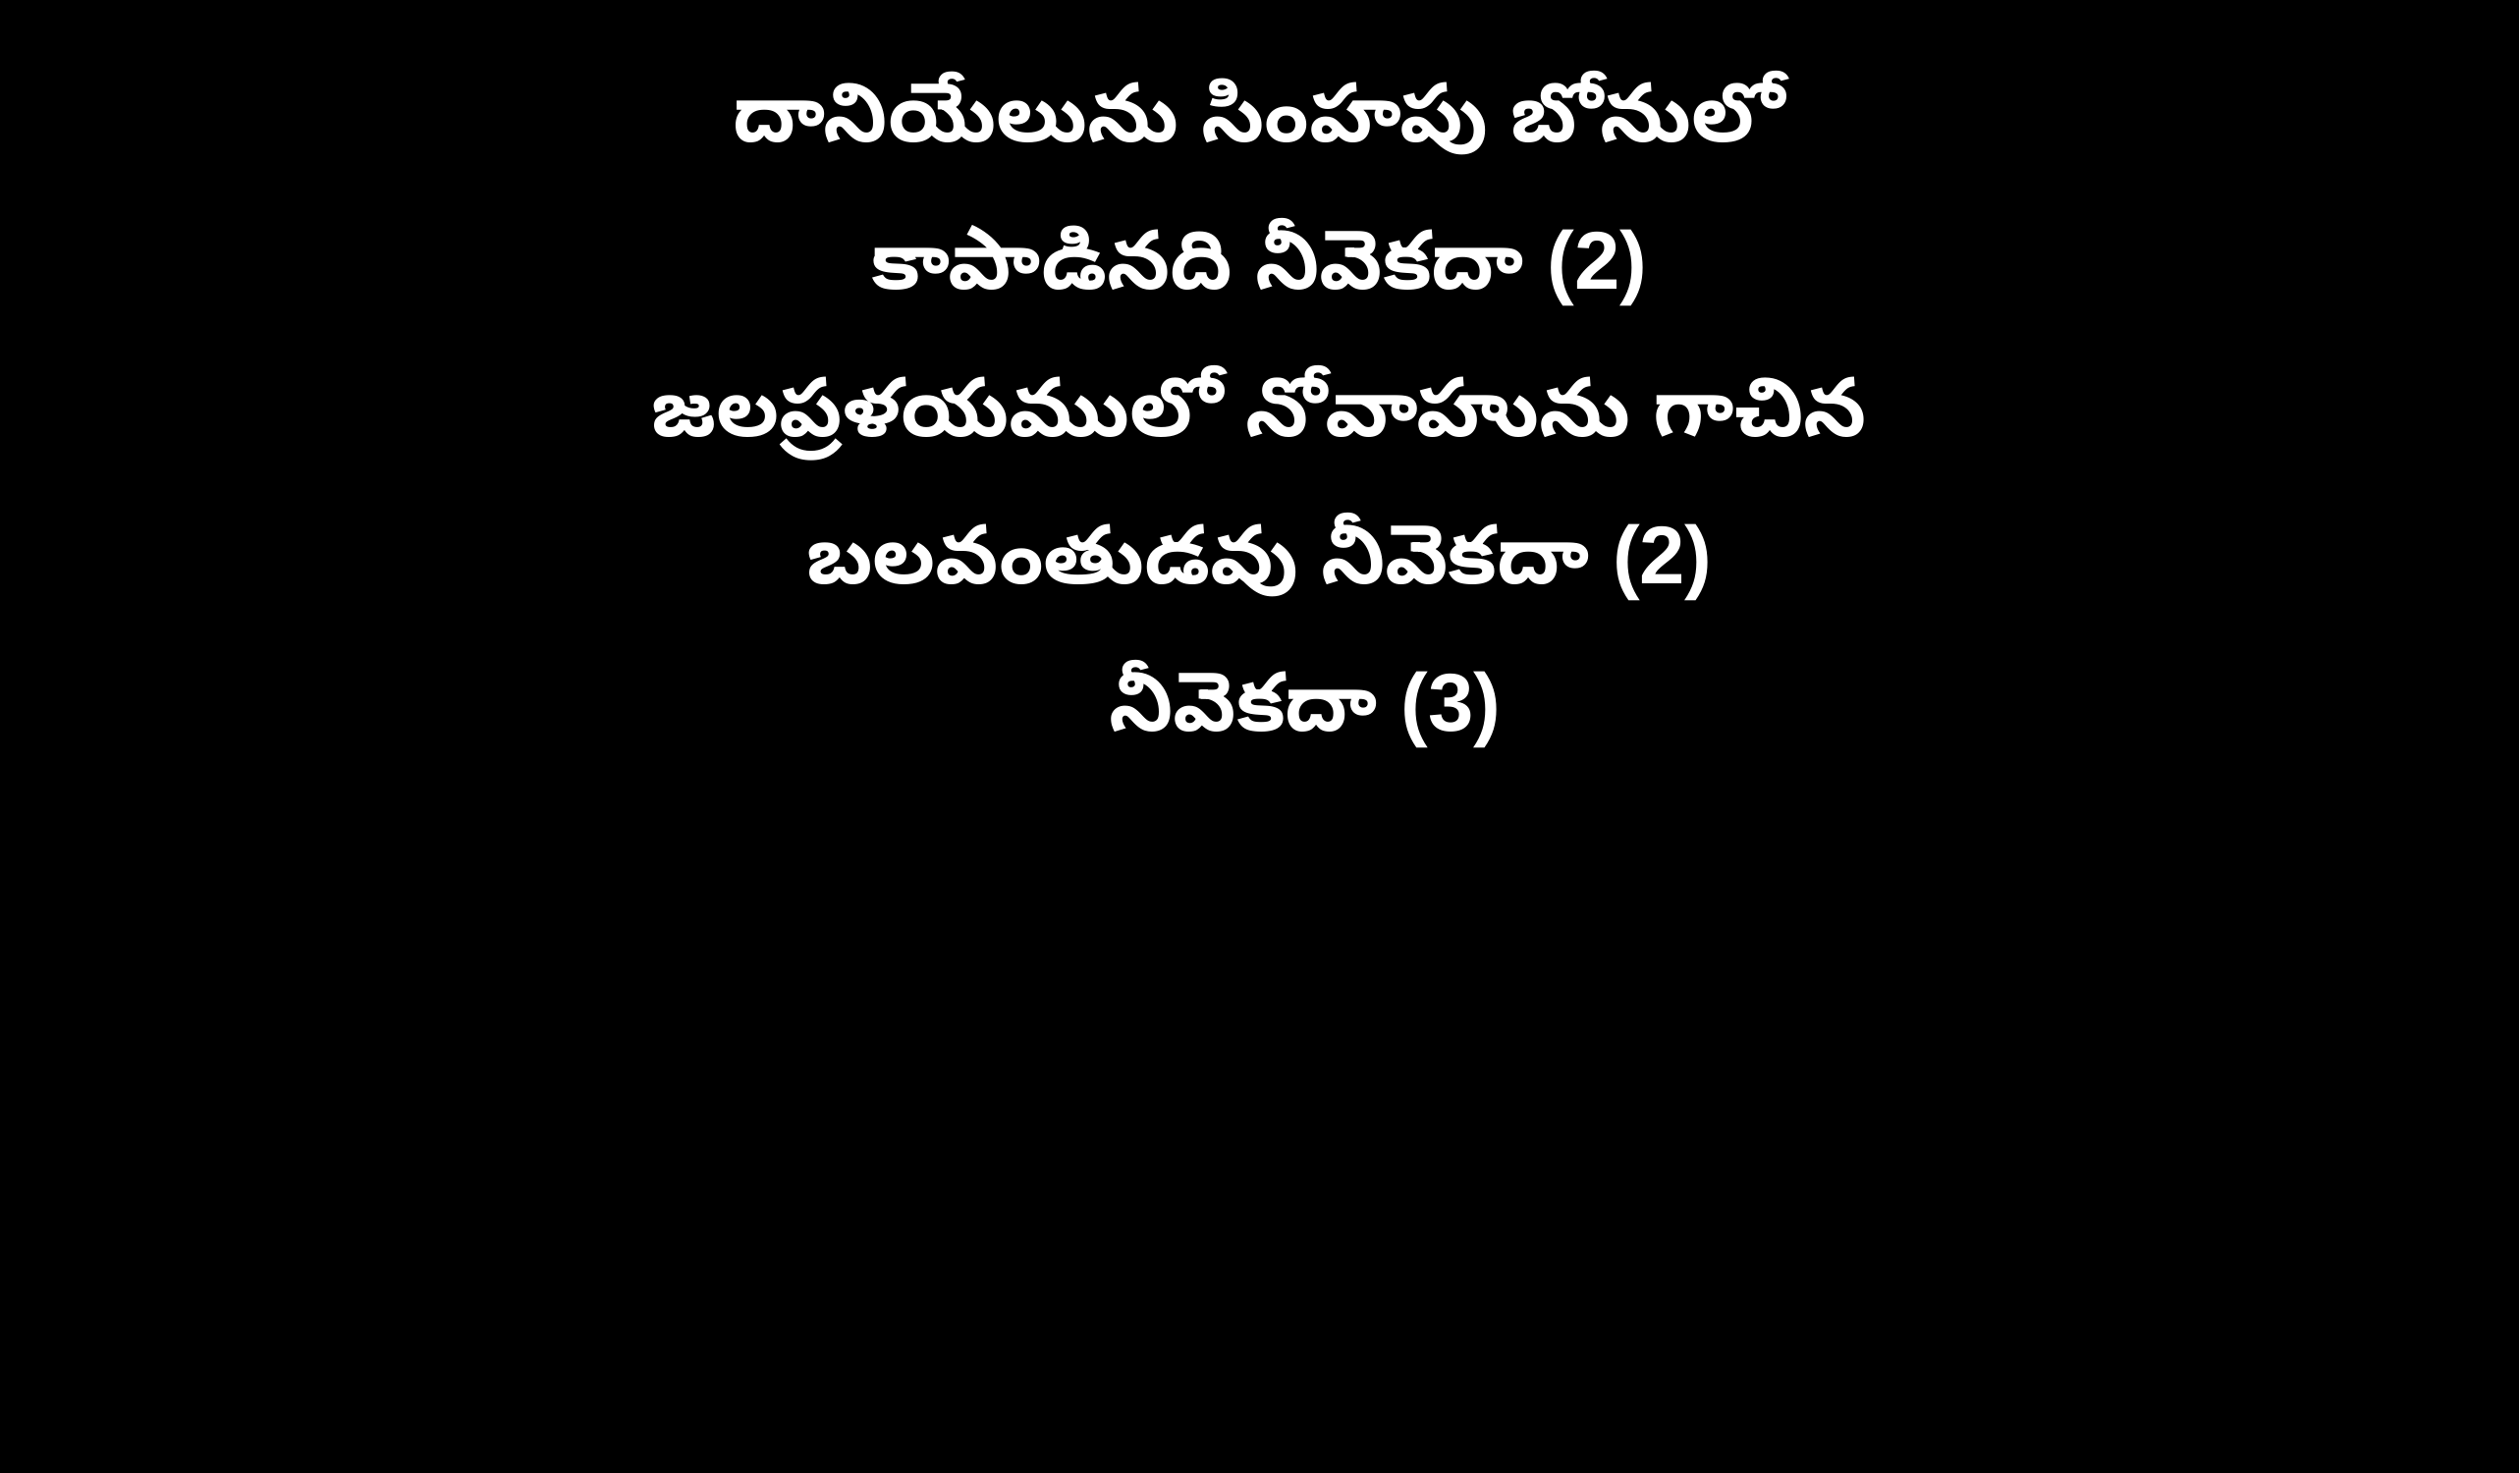

దానియేలును సింహపు బోనులో
కాపాడినది నీవెకదా (2)
జలప్రళయములో నోవాహును గాచిన
బలవంతుడవు నీవెకదా (2)
    నీవెకదా (3)